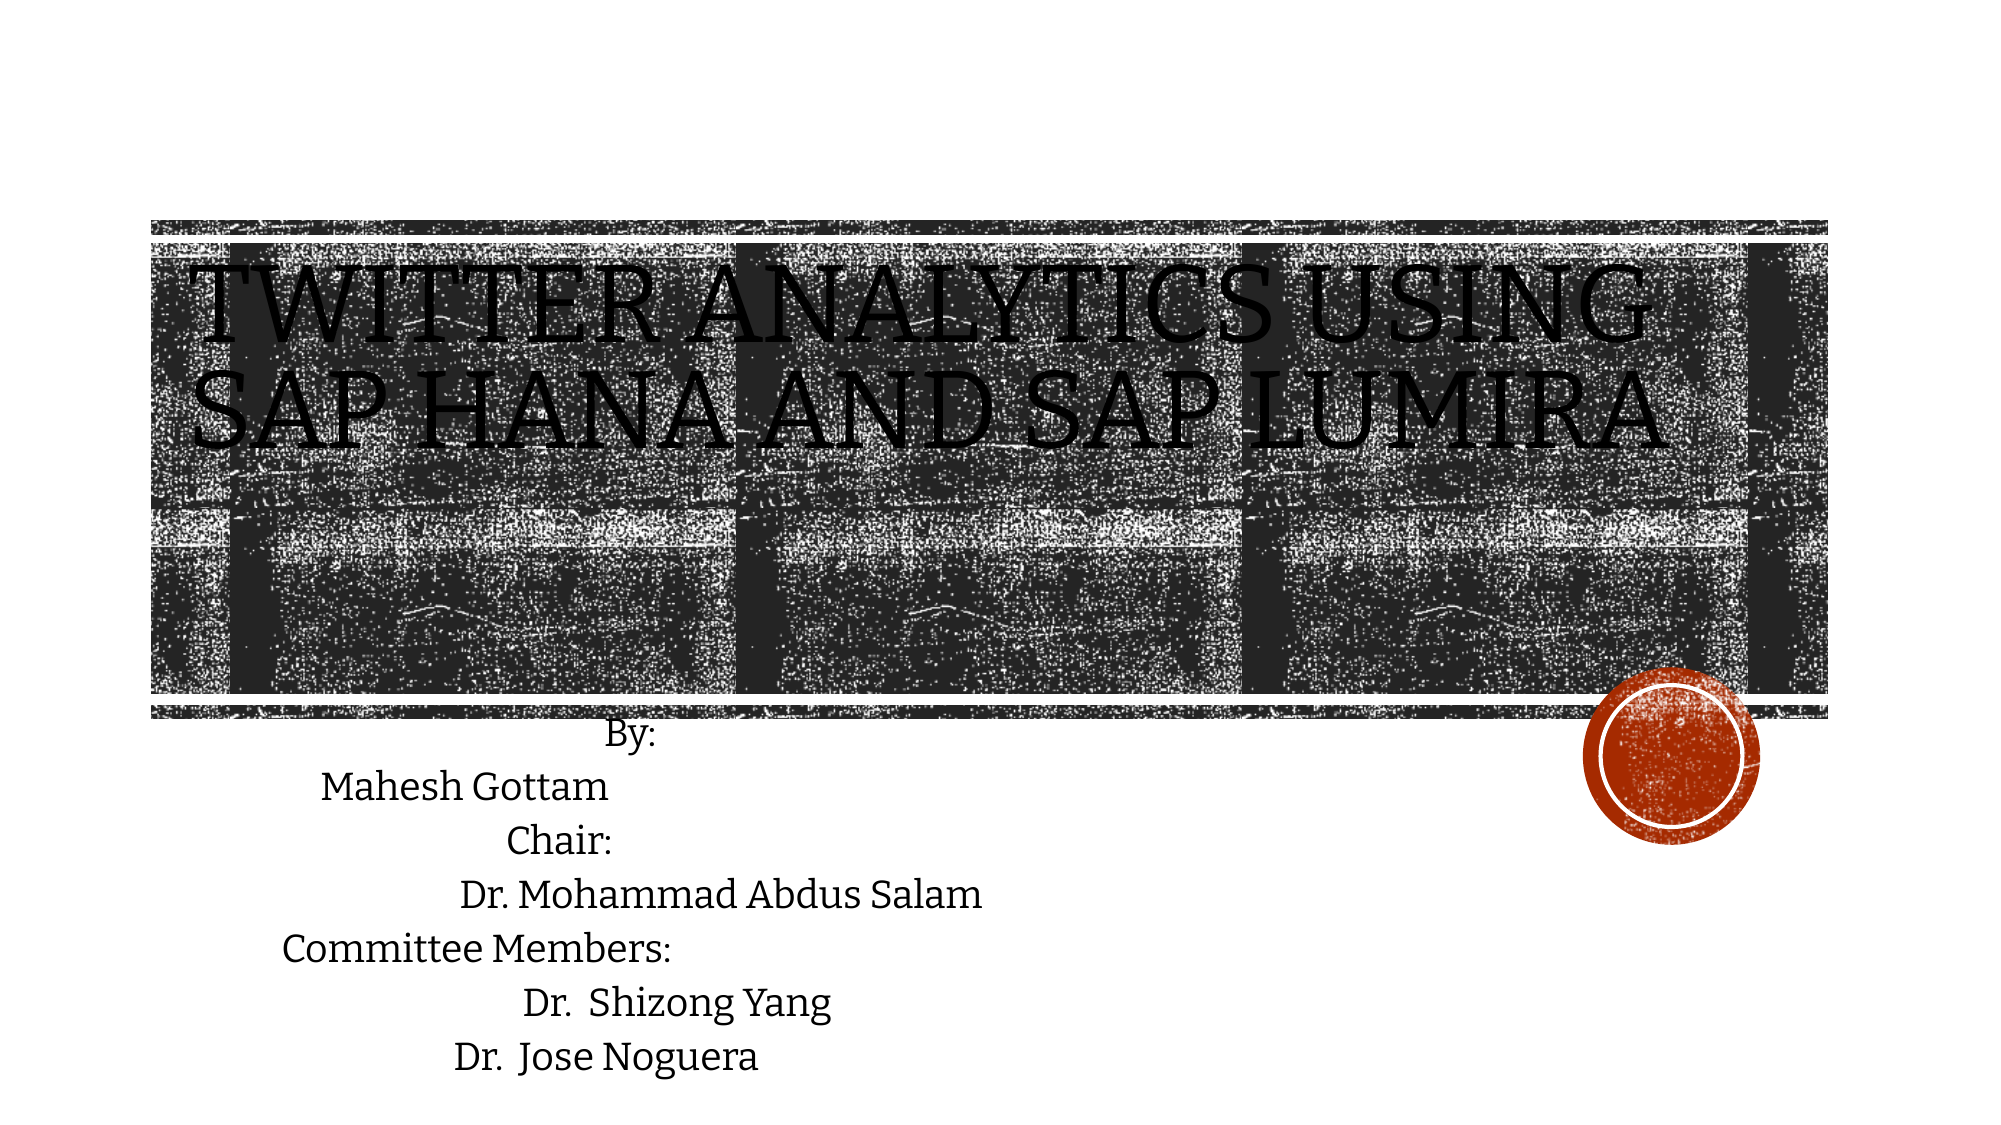

# Twitter analytics using sap hana and sap lumira

                                                                                                  By:
					        Mahesh Gottam
	                                Chair:
				                          Dr. Mohammad Abdus Salam
	   Committee Members:
			     	                         Dr.  Shizong Yang
		              			       Dr.  Jose Noguera